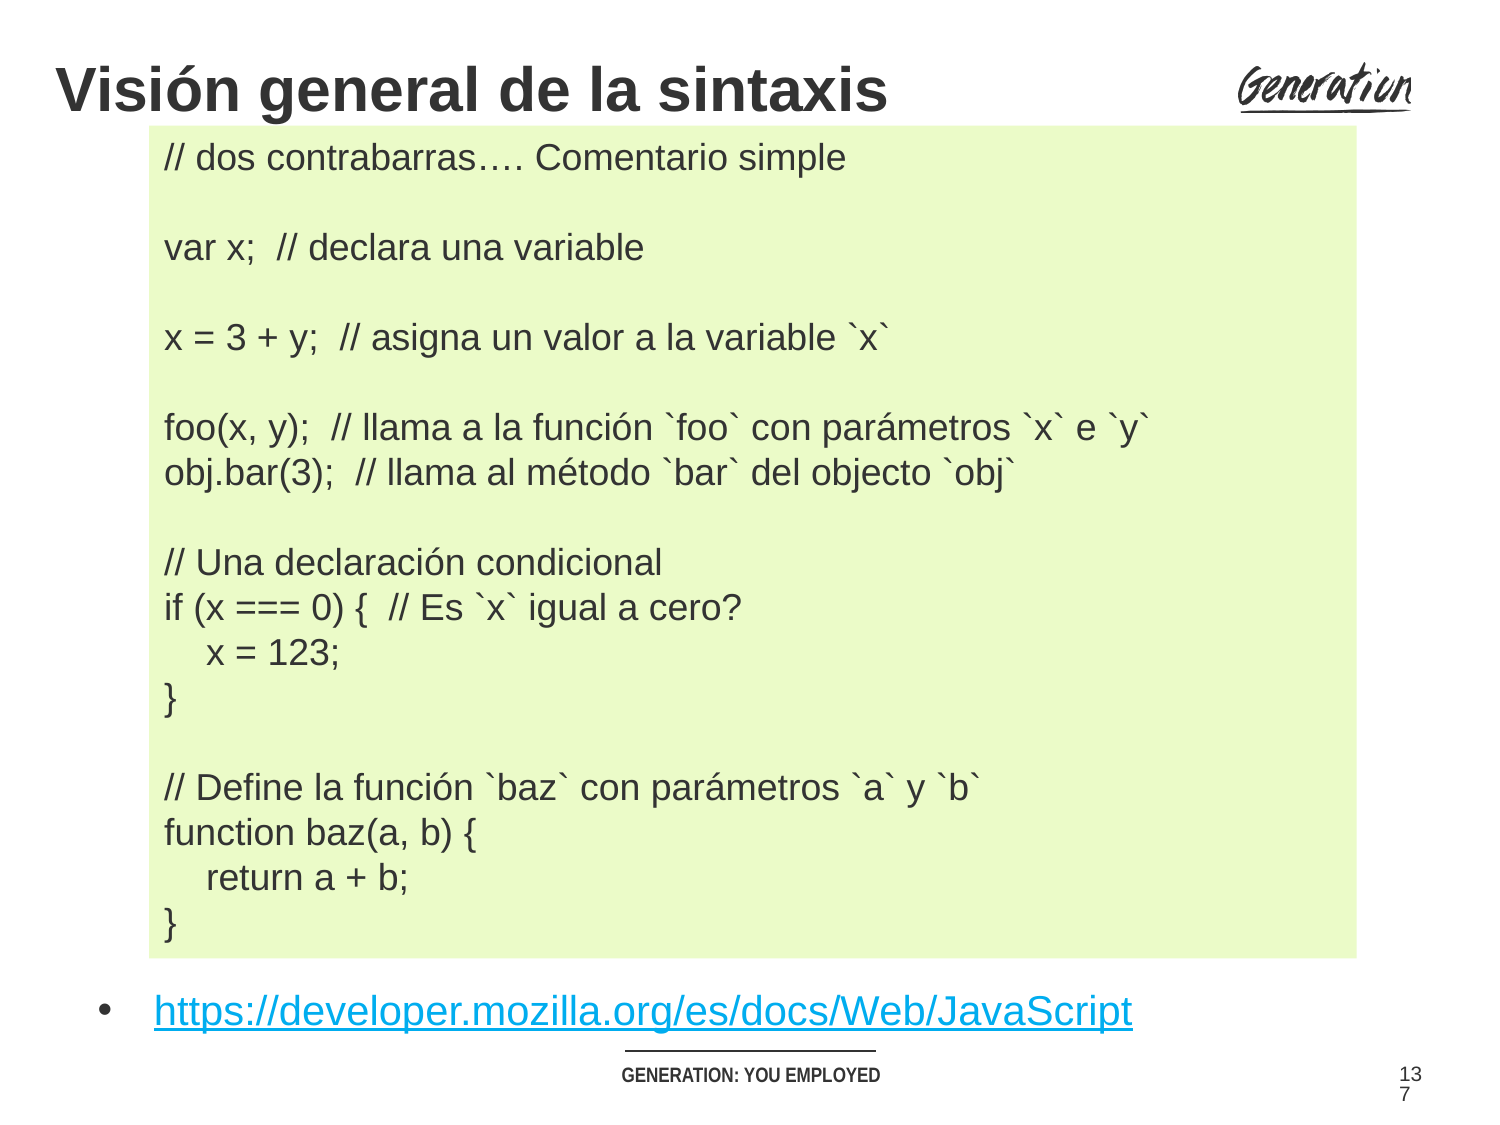

Visión general de la sintaxis

// dos contrabarras…. Comentario simple

var x;  // declara una variable

x = 3 + y;  // asigna un valor a la variable `x`

foo(x, y);  // llama a la función `foo` con parámetros `x` e `y`
obj.bar(3);  // llama al método `bar` del objecto `obj`

// Una declaración condicional
if (x === 0) {  // Es `x` igual a cero?
    x = 123;
}

// Define la función `baz` con parámetros `a` y `b`
function baz(a, b) {
    return a + b;
}
https://developer.mozilla.org/es/docs/Web/JavaScript